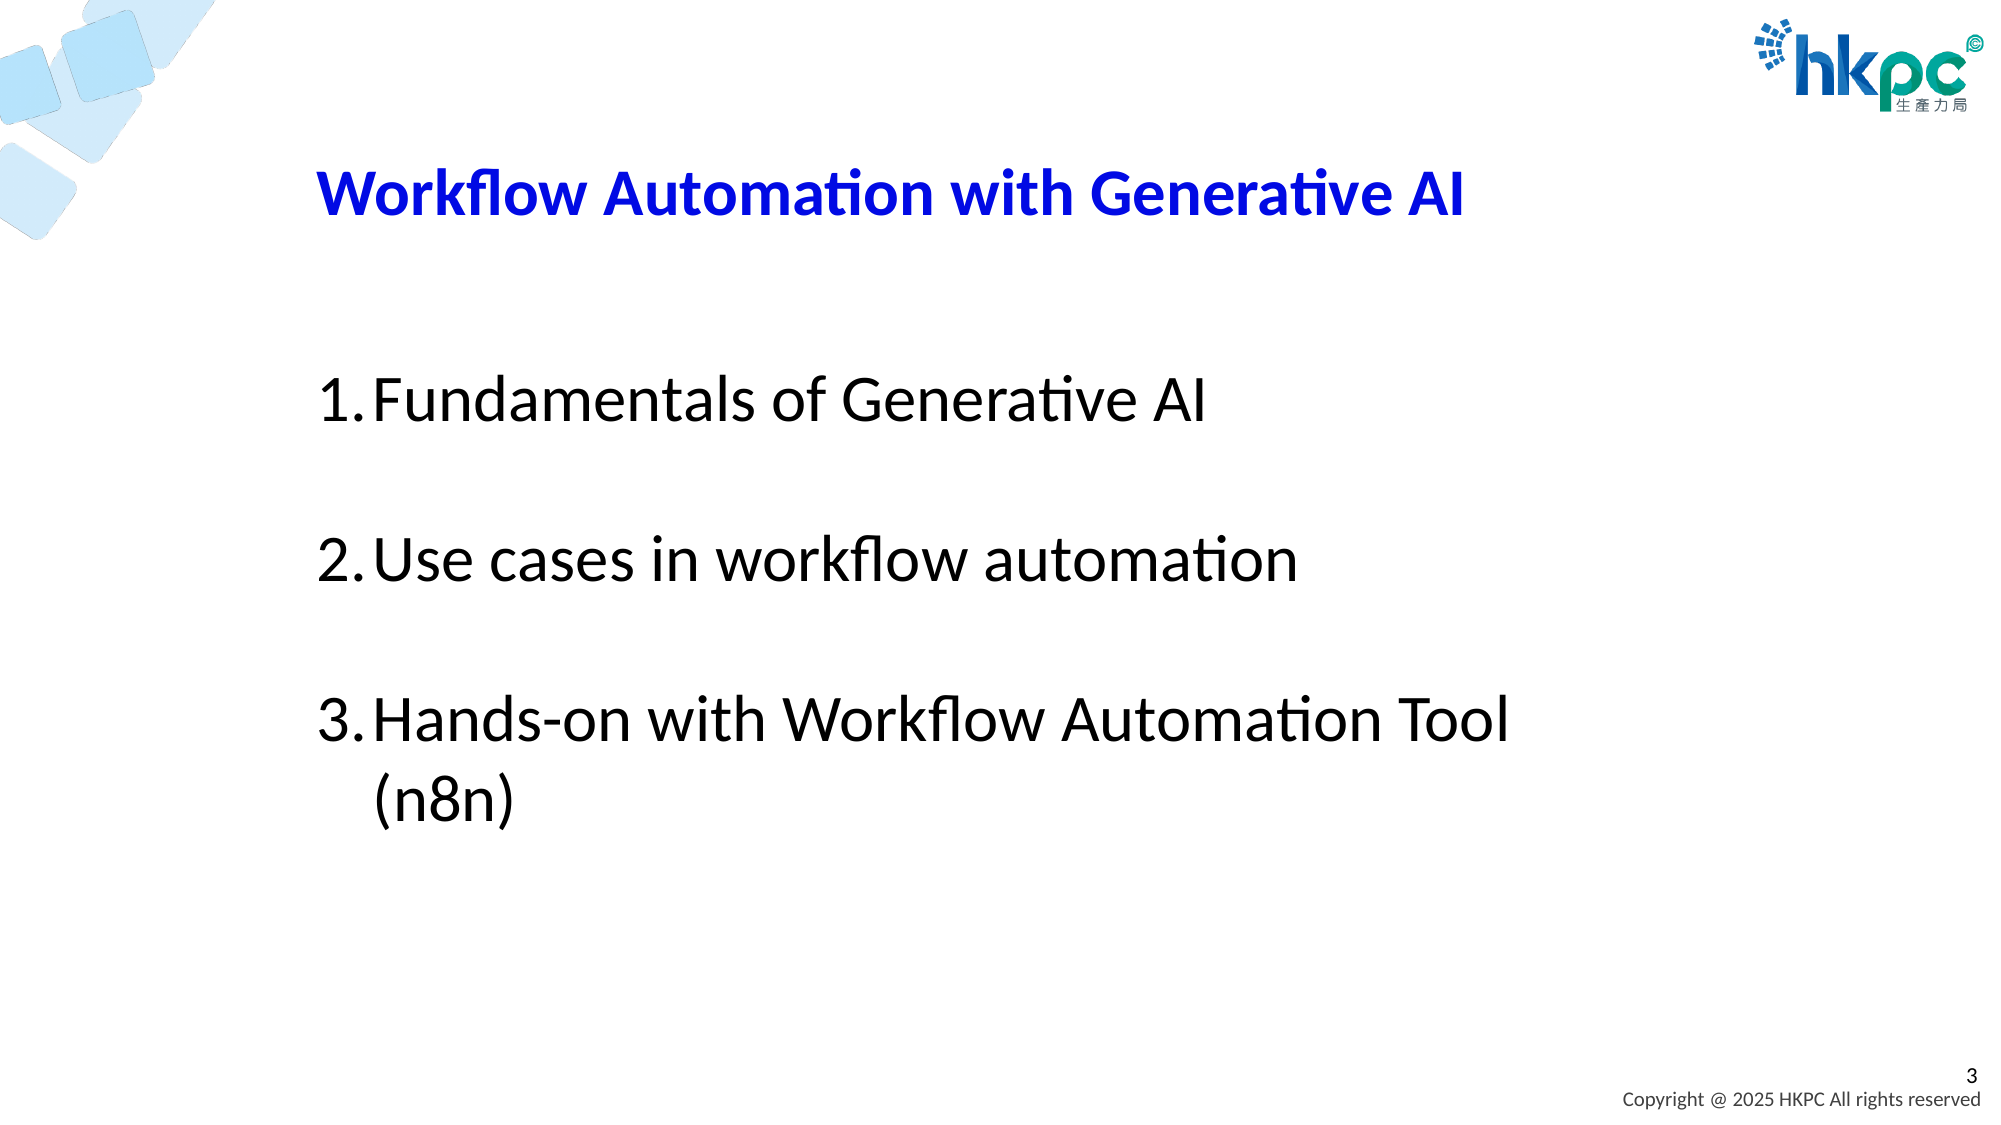

Workflow Automation with Generative AI
Fundamentals of Generative AI

Use cases in workflow automation

Hands-on with Workflow Automation Tool (n8n)